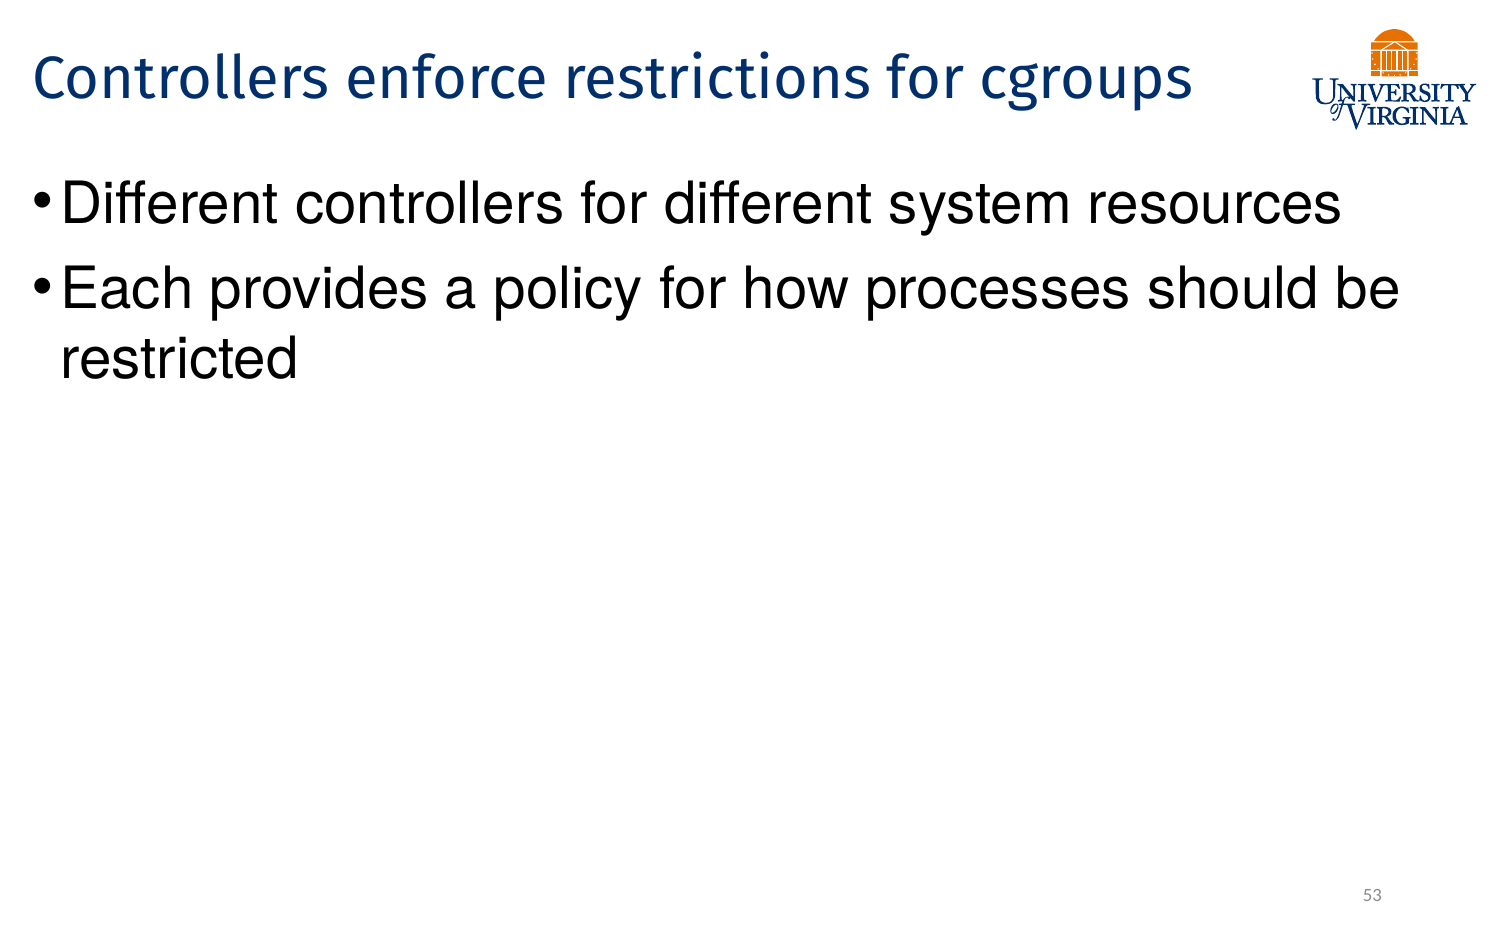

# Controllers enforce restrictions for cgroups
Different controllers for different system resources
Each provides a policy for how processes should be restricted
53